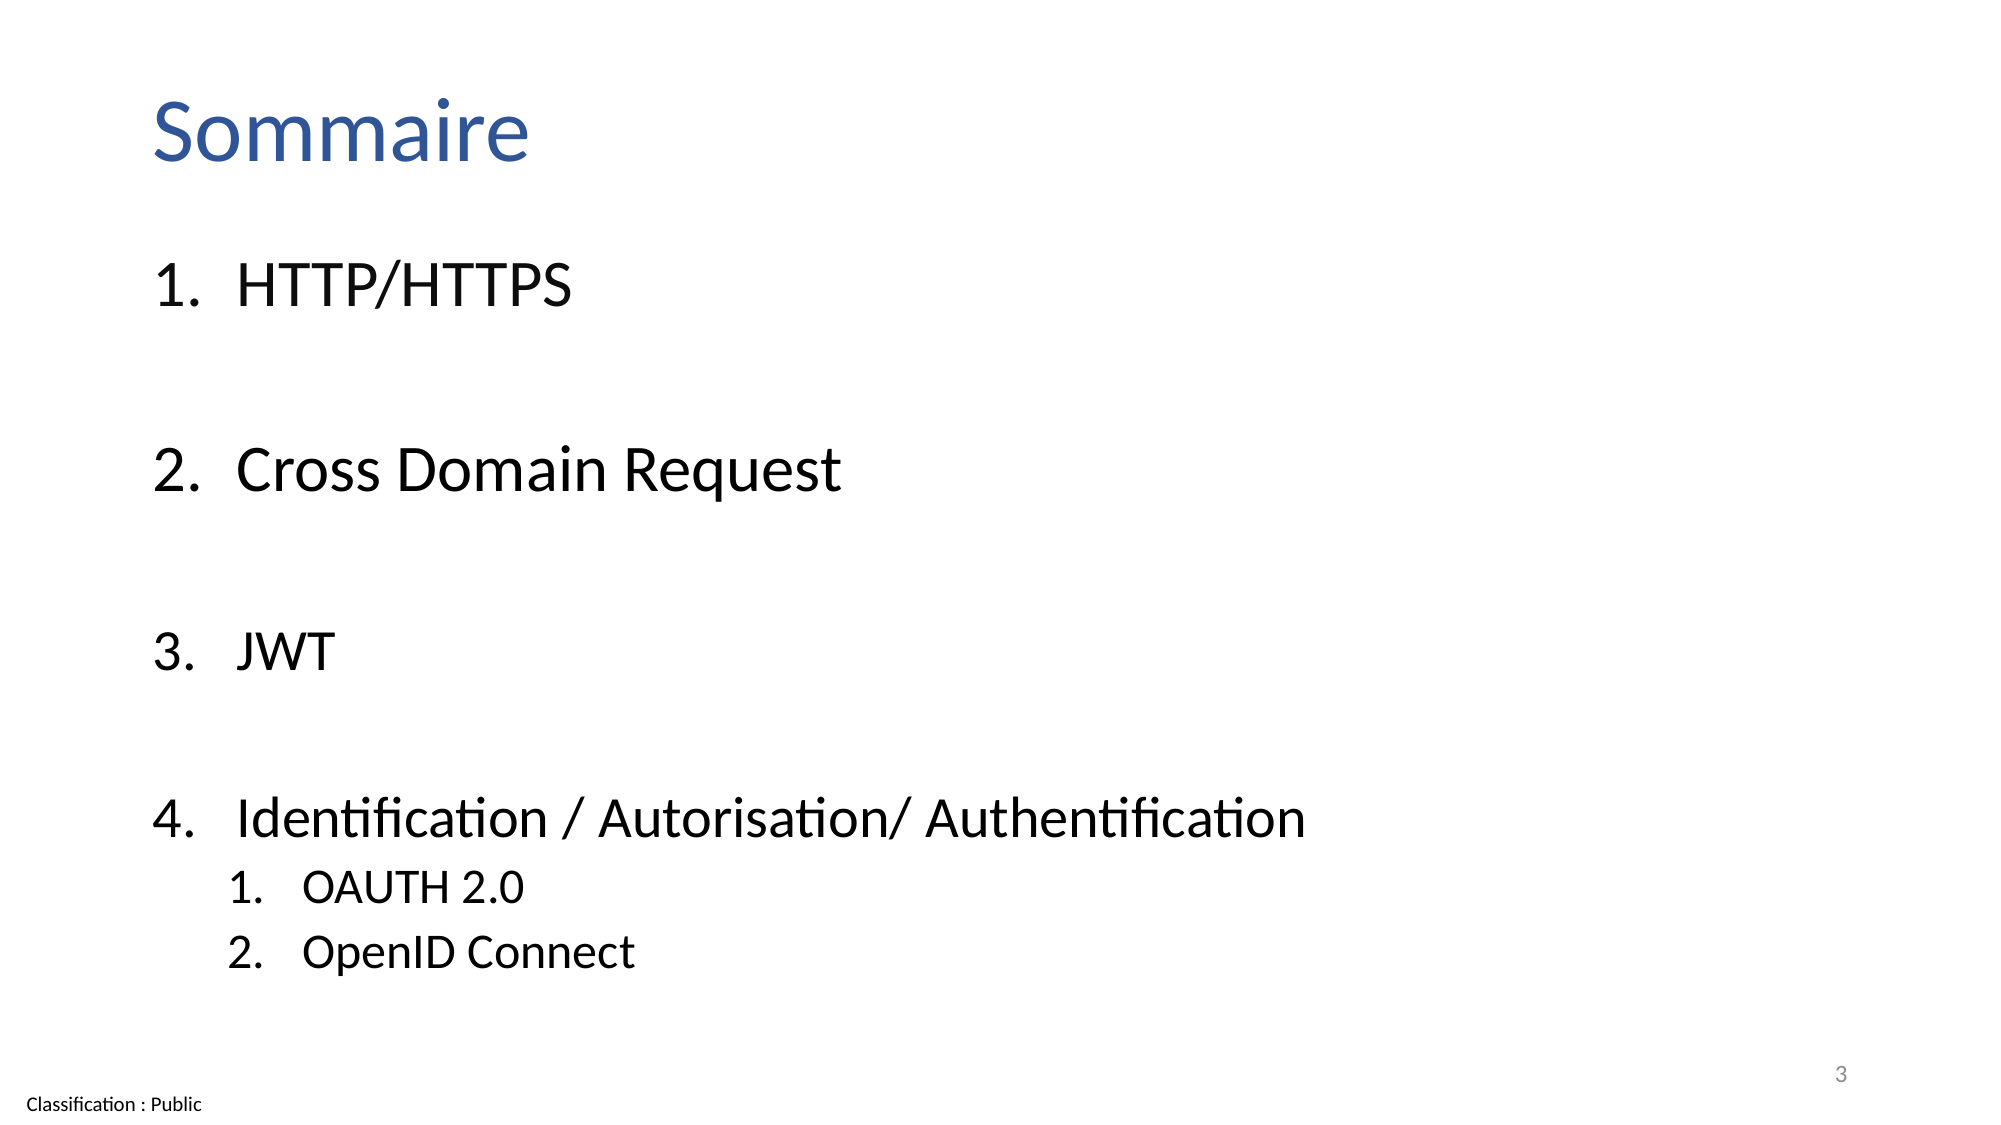

# Sommaire
HTTP/HTTPS

Cross Domain Request

JWT

Identification / Autorisation/ Authentification
OAUTH 2.0
OpenID Connect
3